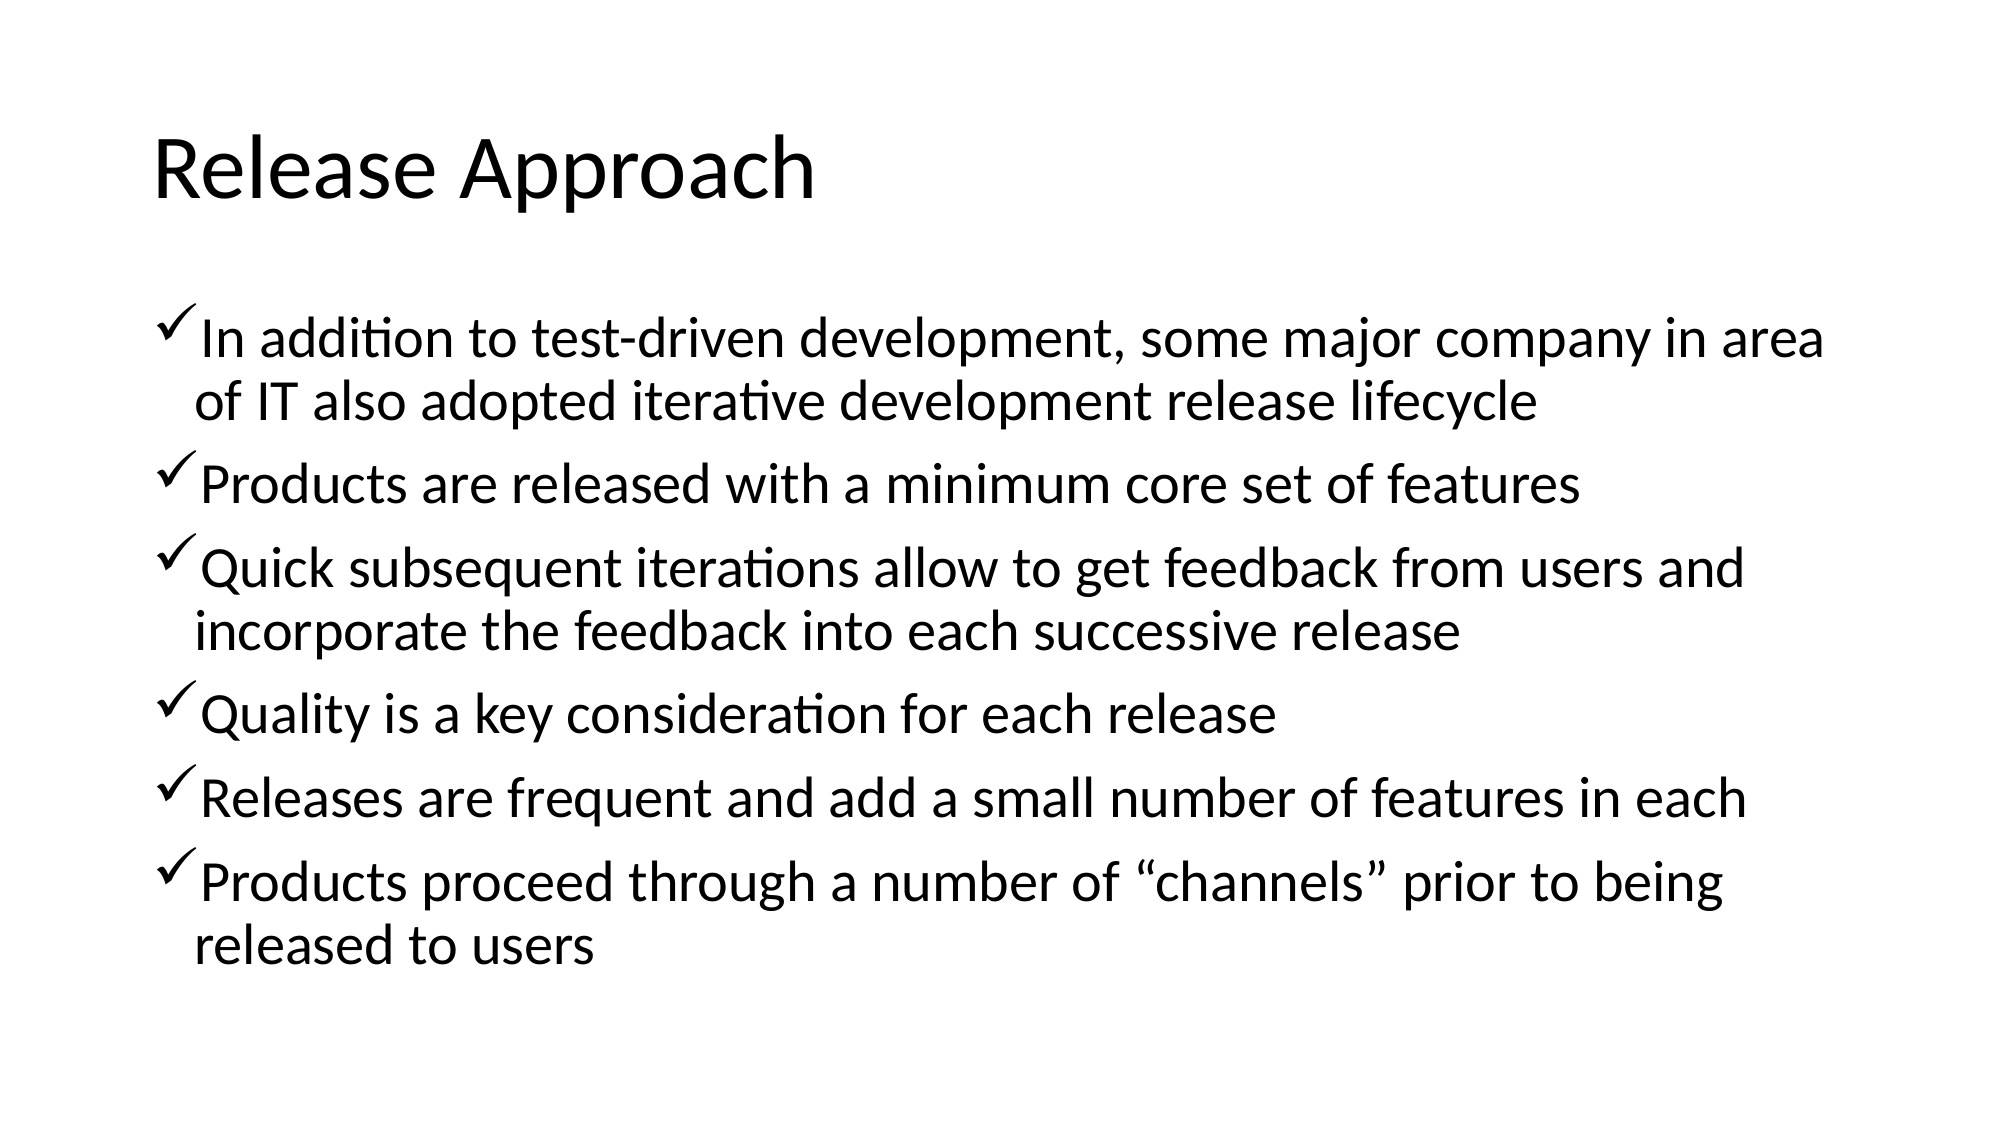

# Release Approach
In addition to test-driven development, some major company in area of IT also adopted iterative development release lifecycle
Products are released with a minimum core set of features
Quick subsequent iterations allow to get feedback from users and incorporate the feedback into each successive release
Quality is a key consideration for each release
Releases are frequent and add a small number of features in each
Products proceed through a number of “channels” prior to being released to users